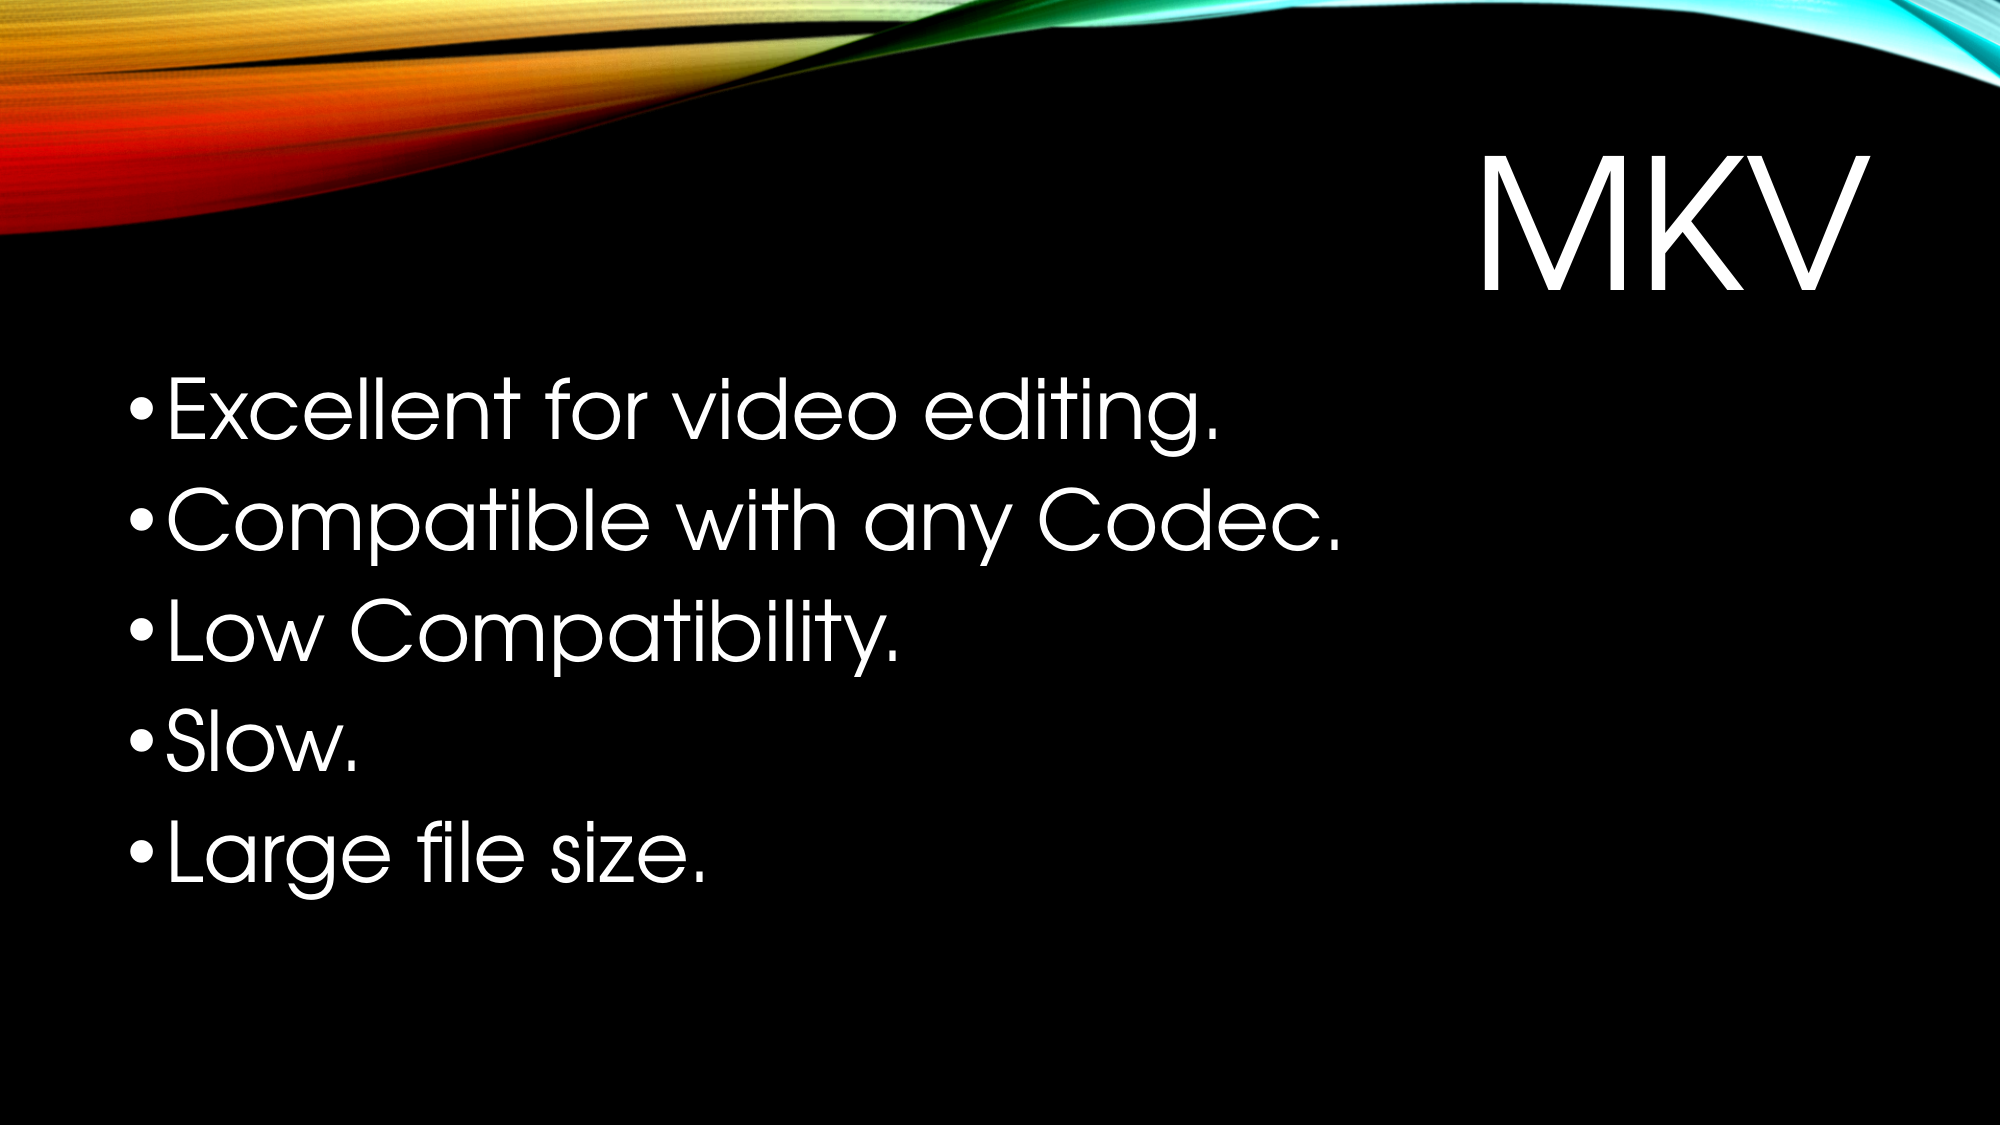

# MKv
Excellent for video editing.
Compatible with any Codec.
Low Compatibility.
Slow.
Large file size.